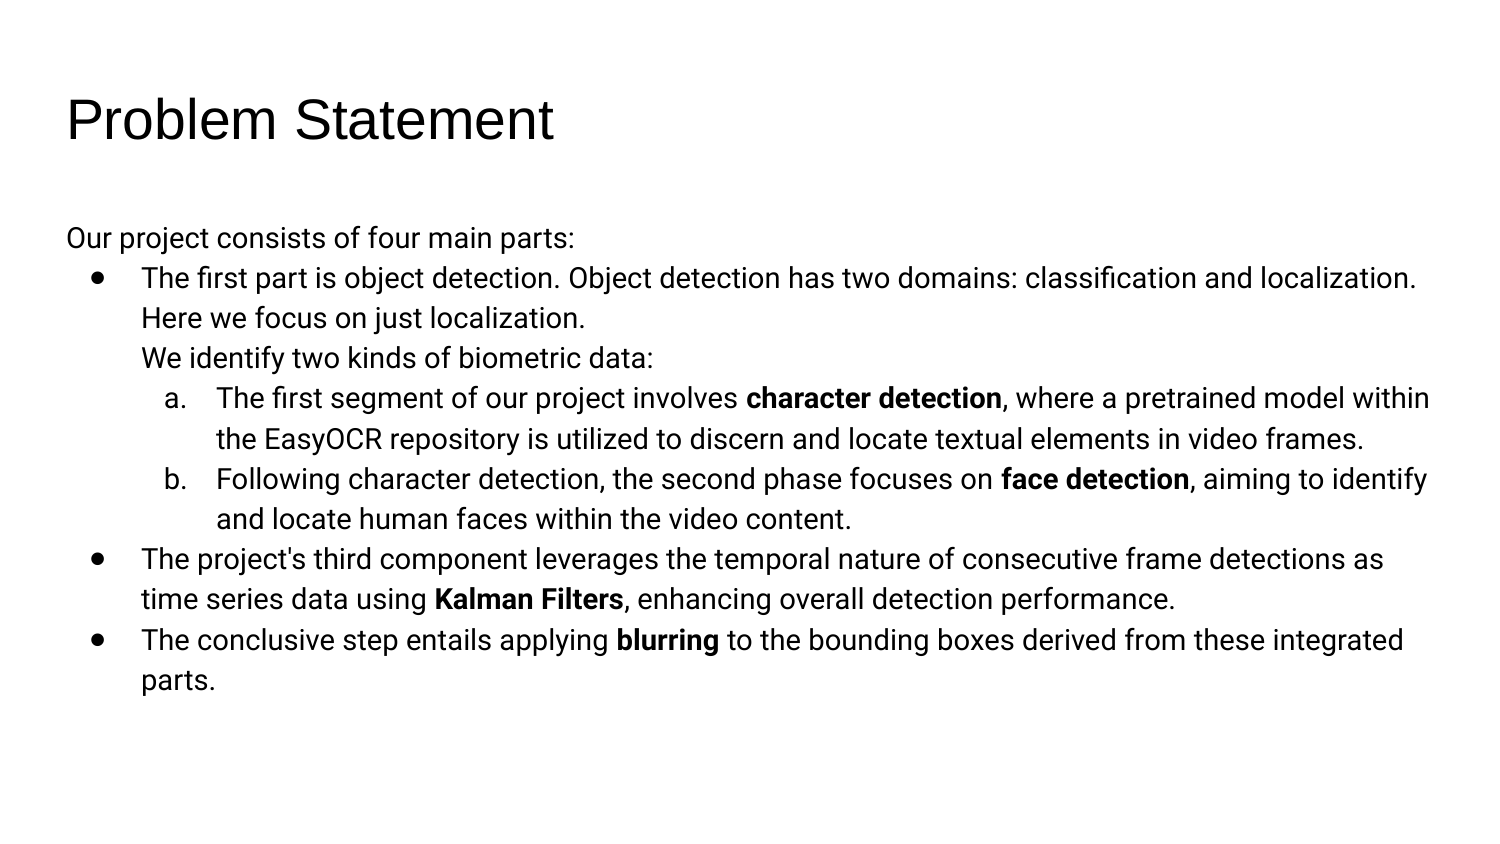

# Problem Statement

Our project consists of four main parts:
The first part is object detection. Object detection has two domains: classification and localization. Here we focus on just localization.
We identify two kinds of biometric data:
The first segment of our project involves character detection, where a pretrained model within the EasyOCR repository is utilized to discern and locate textual elements in video frames.
Following character detection, the second phase focuses on face detection, aiming to identify and locate human faces within the video content.
The project's third component leverages the temporal nature of consecutive frame detections as time series data using Kalman Filters, enhancing overall detection performance.
The conclusive step entails applying blurring to the bounding boxes derived from these integrated parts.